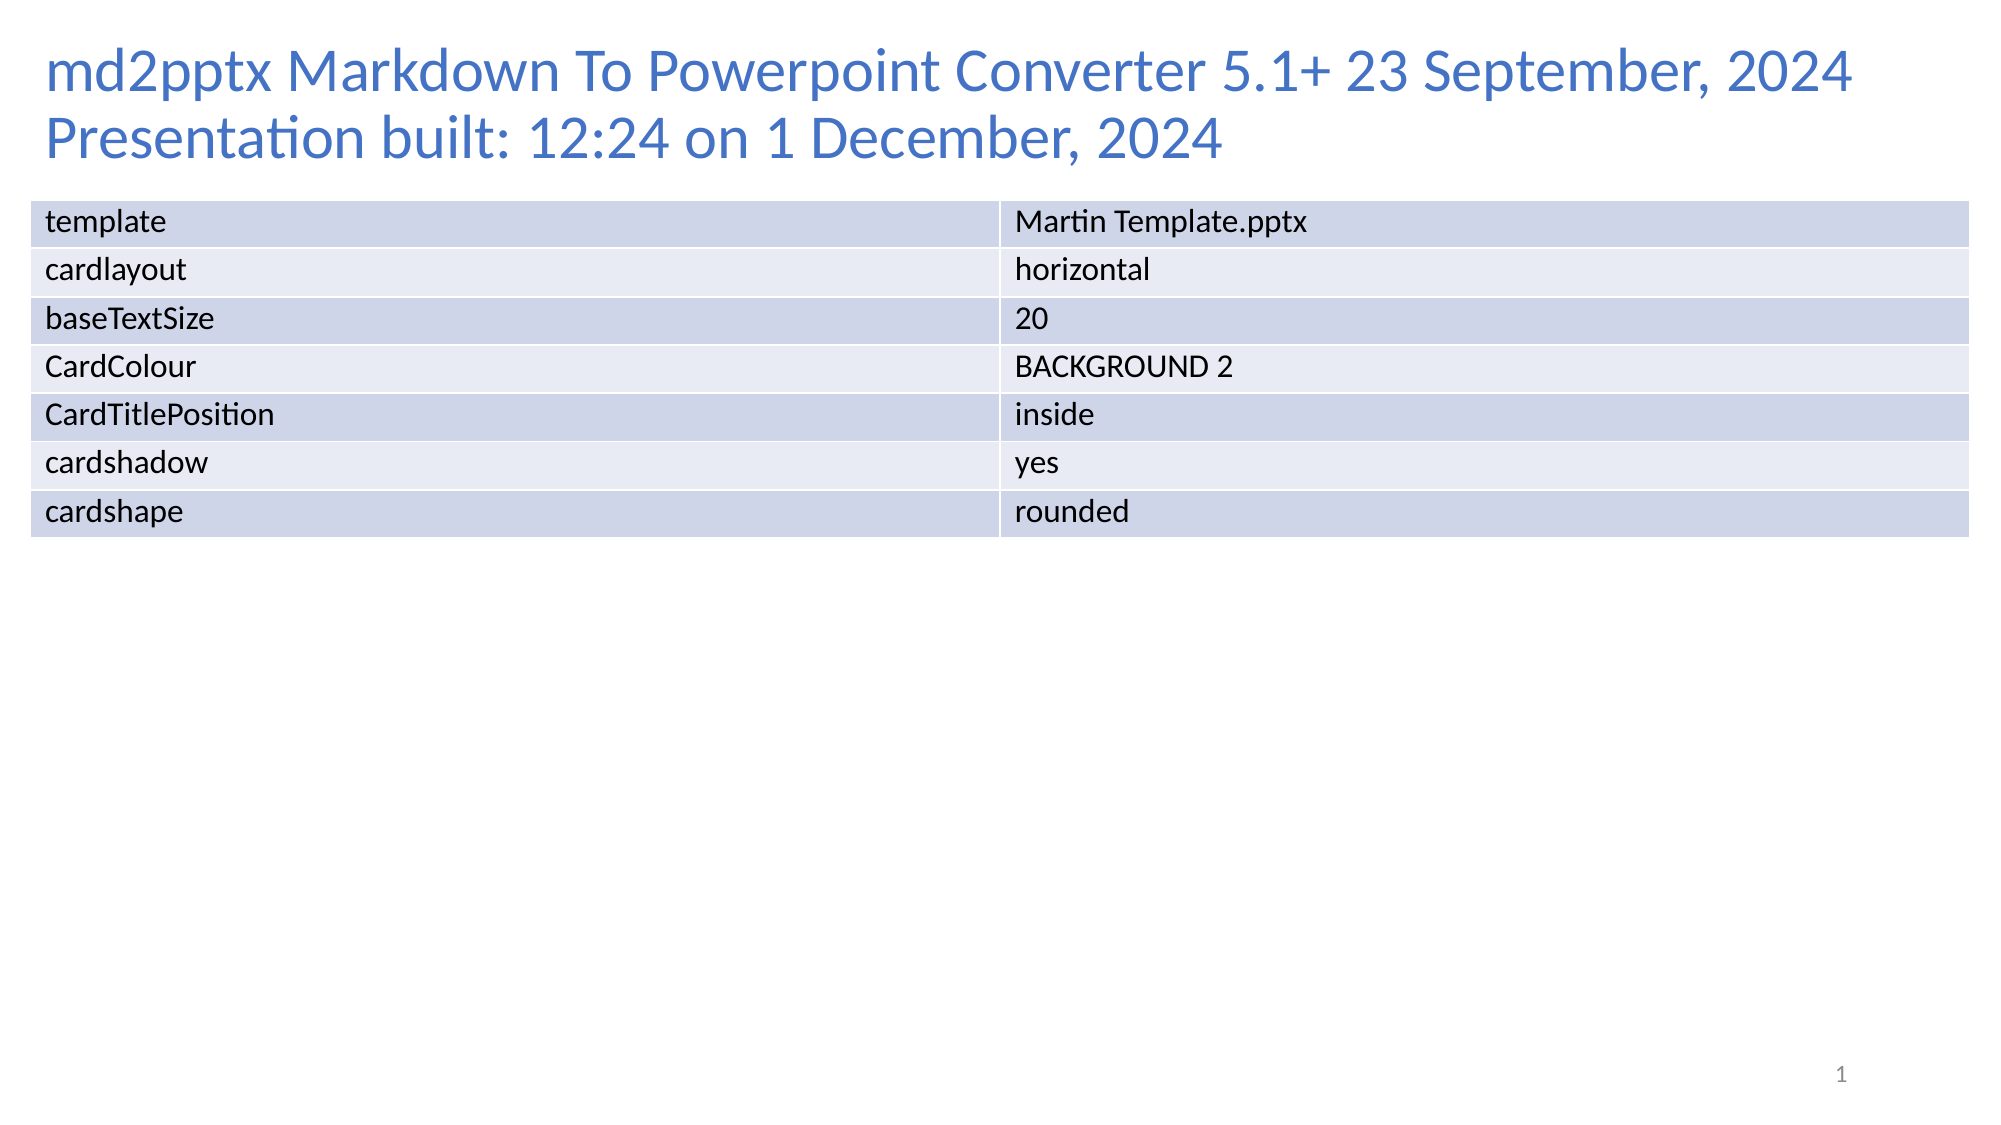

# md2pptx Markdown To Powerpoint Converter 5.1+ 23 September, 2024
Presentation built: 12:24 on 1 December, 2024
| template | Martin Template.pptx |
| --- | --- |
| cardlayout | horizontal |
| baseTextSize | 20 |
| CardColour | BACKGROUND 2 |
| CardTitlePosition | inside |
| cardshadow | yes |
| cardshape | rounded |
1